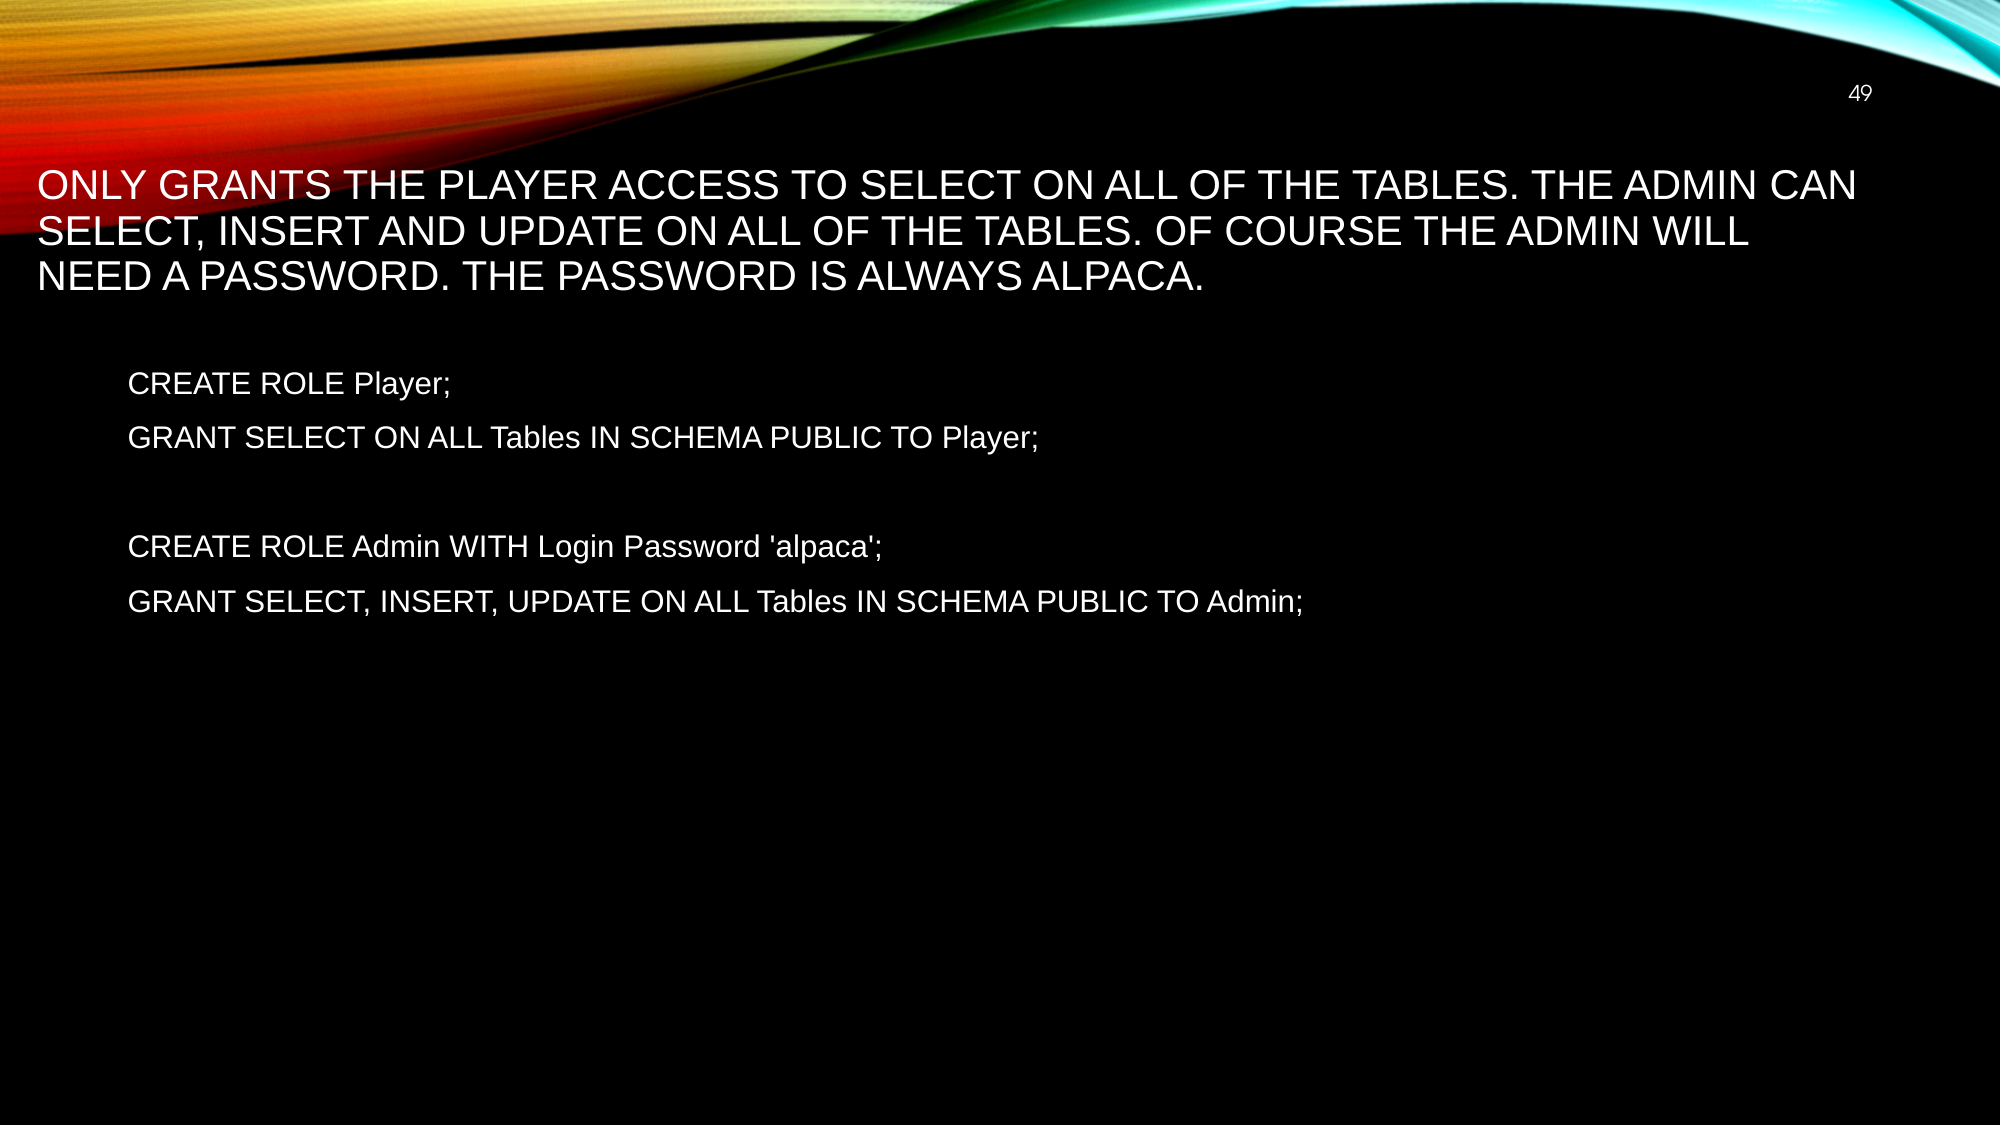

49
# Only grants the player access to select on all of the tables. The admin can select, insert and update on all of the tables. Of course the admin will need a password. The password is always alpaca.
CREATE ROLE Player;
GRANT SELECT ON ALL Tables IN SCHEMA PUBLIC TO Player;

CREATE ROLE Admin WITH Login Password 'alpaca';
GRANT SELECT, INSERT, UPDATE ON ALL Tables IN SCHEMA PUBLIC TO Admin;